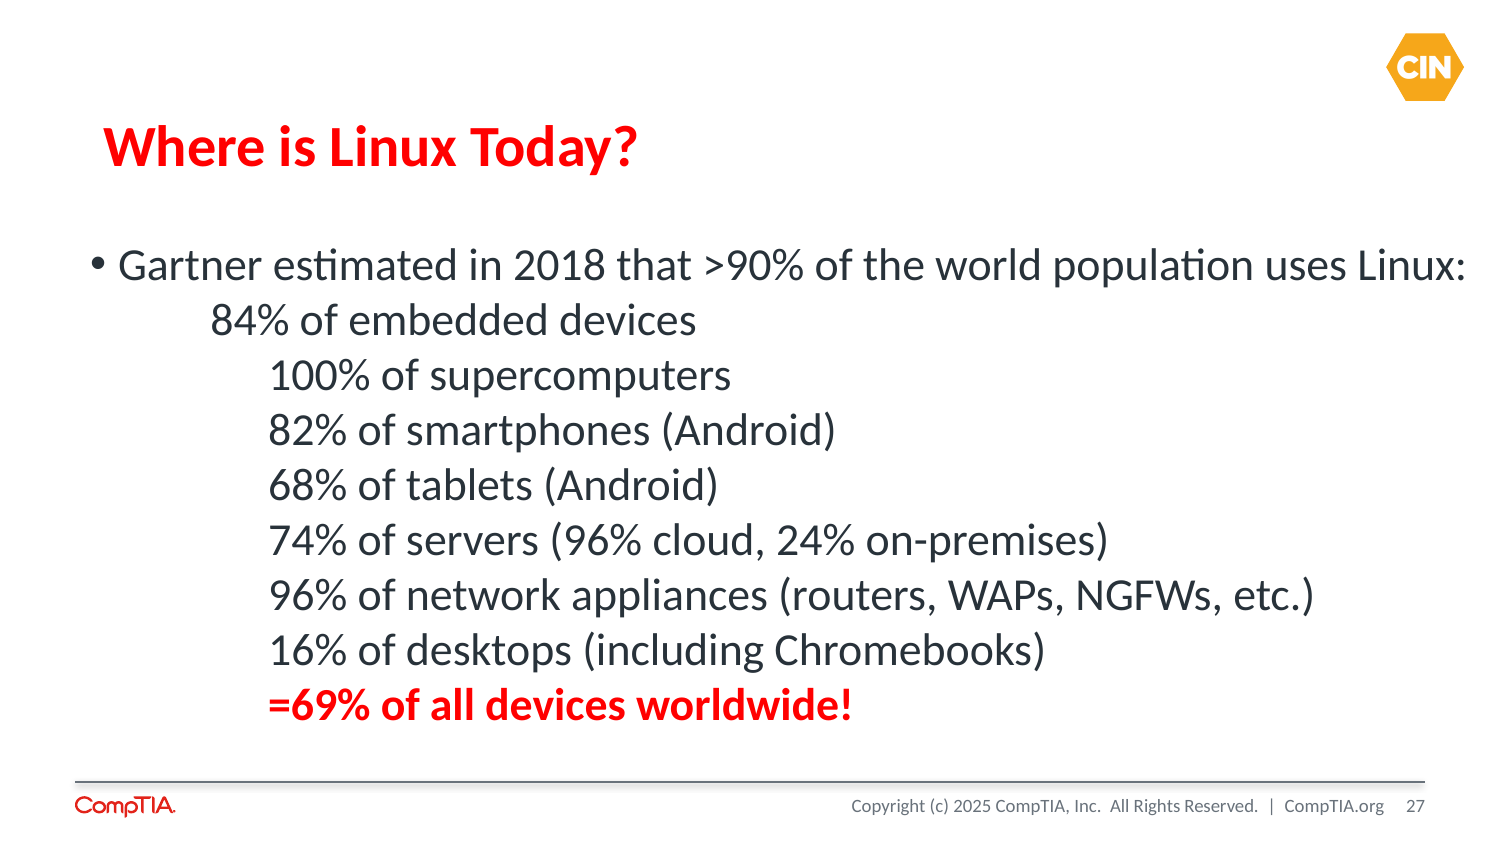

# Where is Linux Today?
Gartner estimated in 2018 that >90% of the world population uses Linux:
         84% of embedded devices
	100% of supercomputers
	82% of smartphones (Android)
	68% of tablets (Android)
	74% of servers (96% cloud, 24% on-premises)
	96% of network appliances (routers, WAPs, NGFWs, etc.)
	16% of desktops (including Chromebooks)
	=69% of all devices worldwide!
27